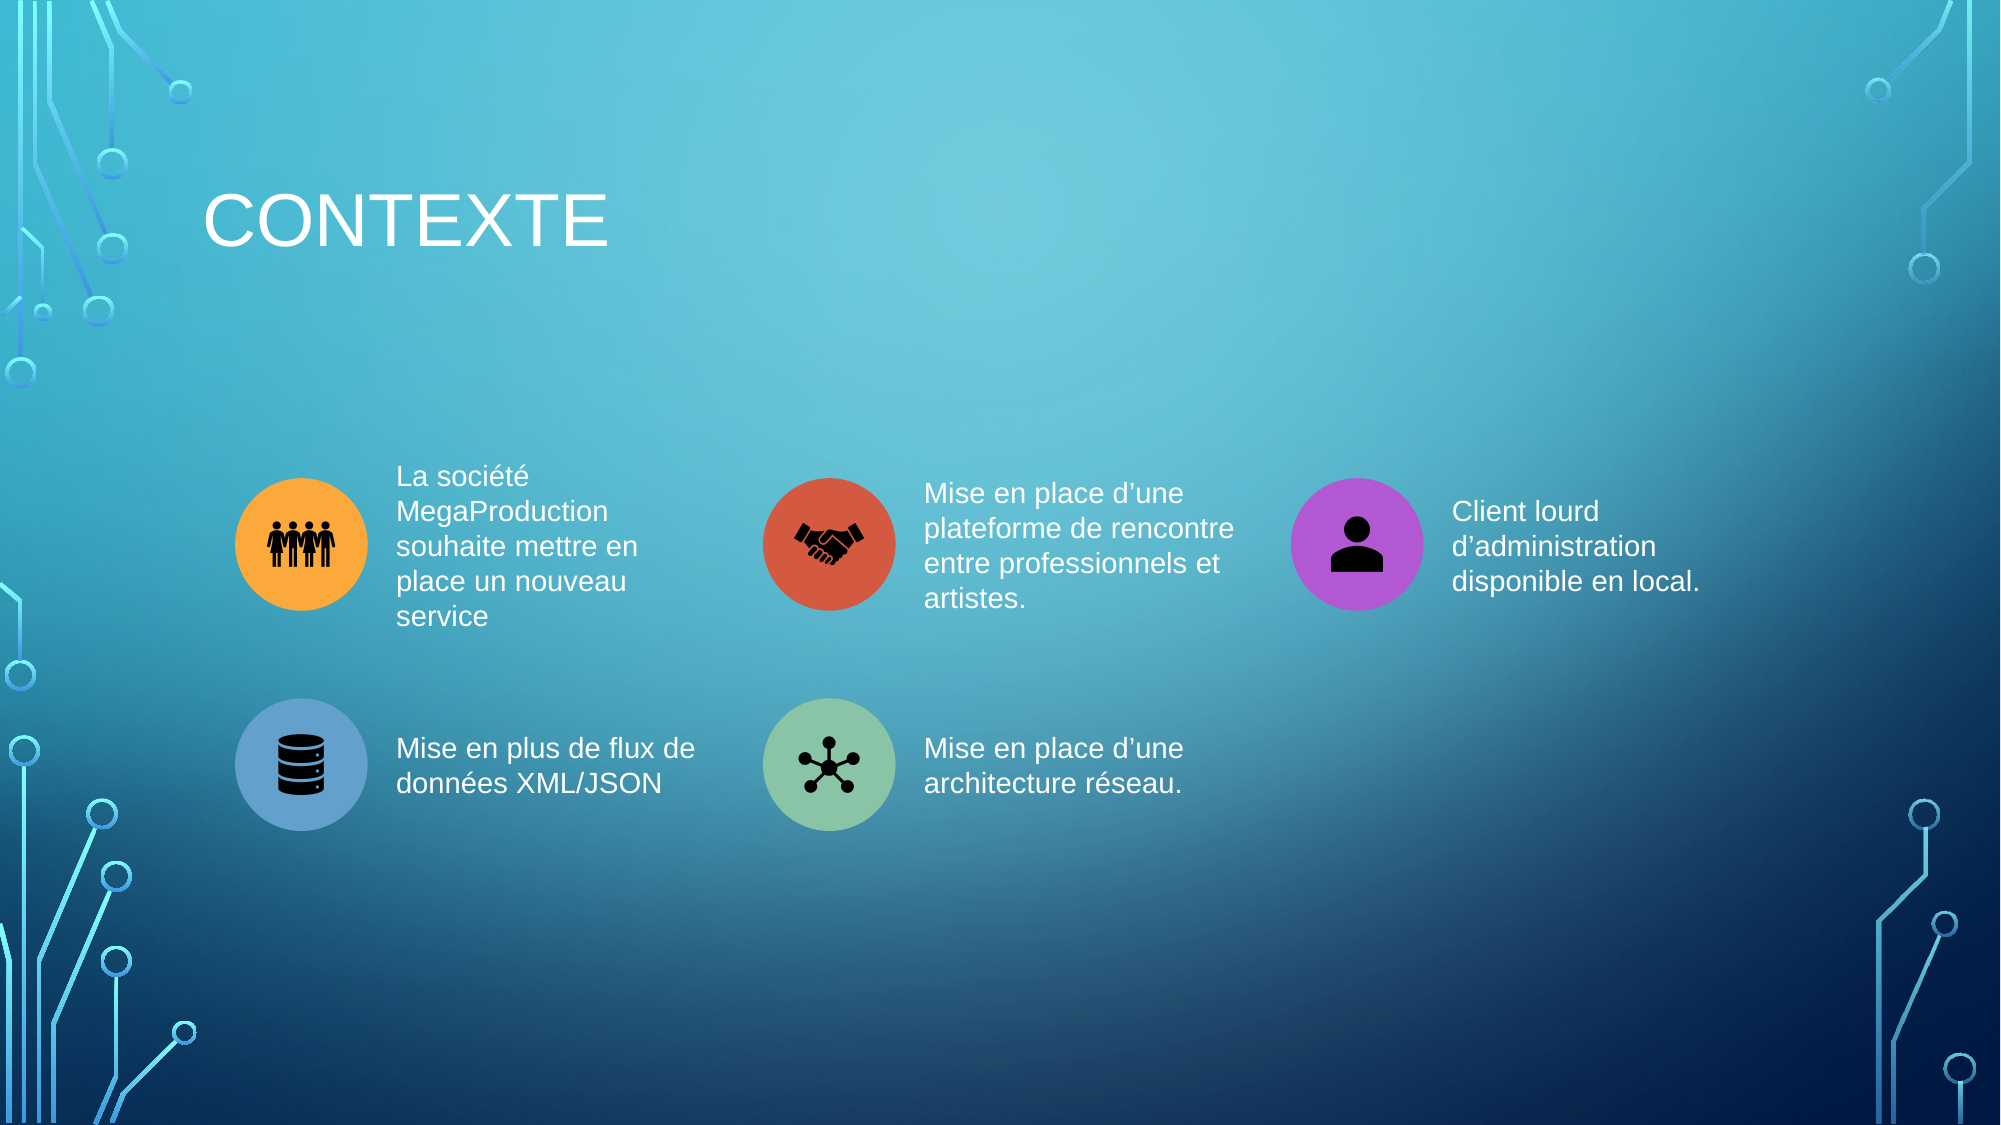

# Contexte
La société MegaProduction souhaite mettre en place un nouveau service
Mise en place d’une plateforme de rencontre entre professionnels et artistes.
Client lourd d’administration disponible en local.
Mise en plus de flux de données XML/JSON
Mise en place d’une architecture réseau.